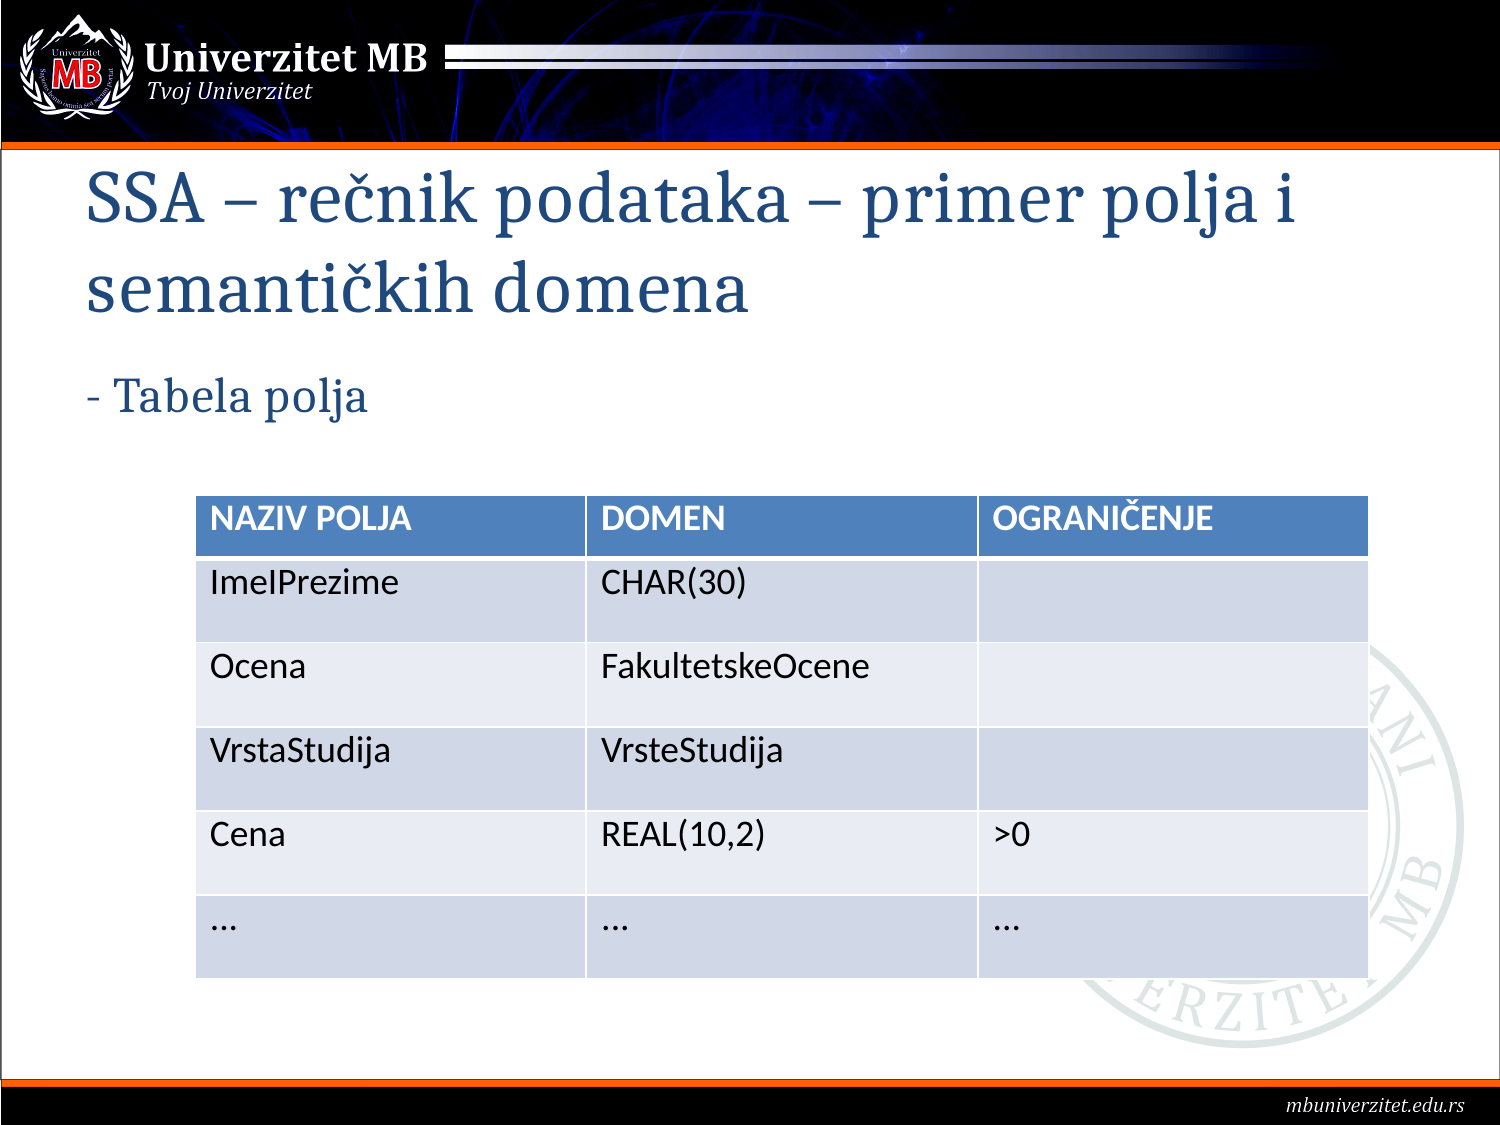

# SSA – rečnik podataka – primer polja i semantičkih domena
- Tabela polja
| NAZIV POLJA | DOMEN | OGRANIČENJE |
| --- | --- | --- |
| ImeIPrezime | CHAR(30) |  |
| Ocena | FakultetskeOcene |  |
| VrstaStudija | VrsteStudija |  |
| Cena | REAL(10,2) | >0 |
| ... | ... | ... |